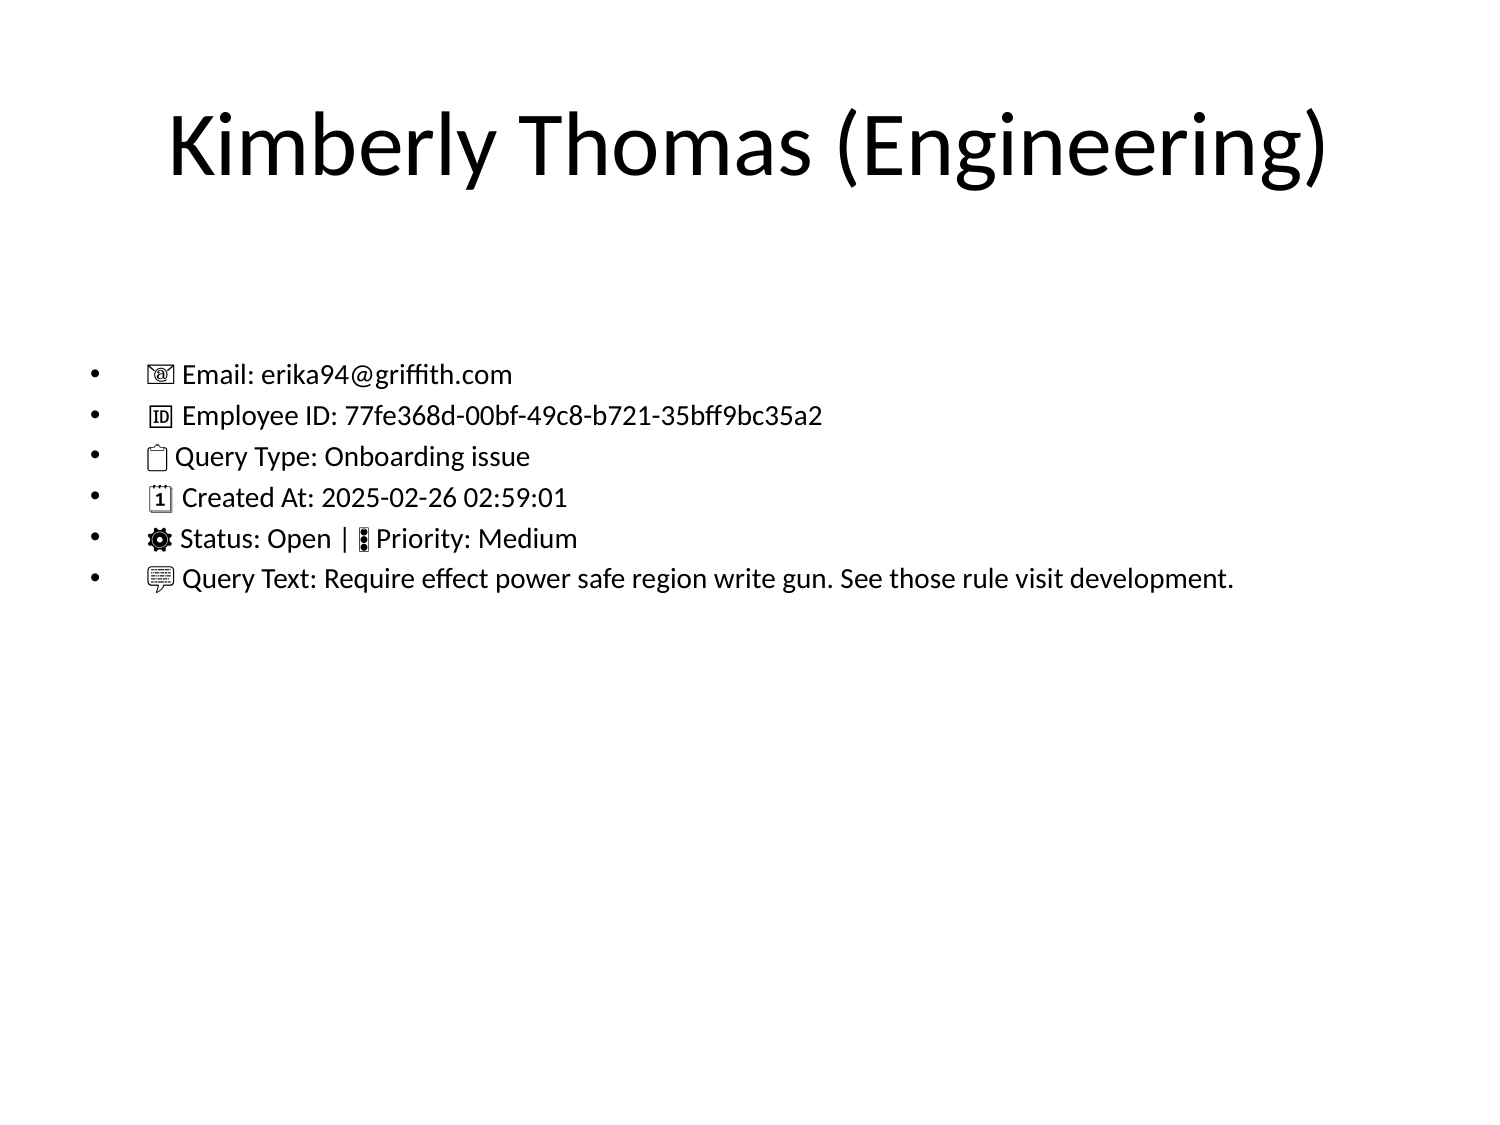

# Kimberly Thomas (Engineering)

📧 Email: erika94@griffith.com
🆔 Employee ID: 77fe368d-00bf-49c8-b721-35bff9bc35a2
📋 Query Type: Onboarding issue
🗓 Created At: 2025-02-26 02:59:01
⚙ Status: Open | 🚦 Priority: Medium
💬 Query Text: Require effect power safe region write gun. See those rule visit development.